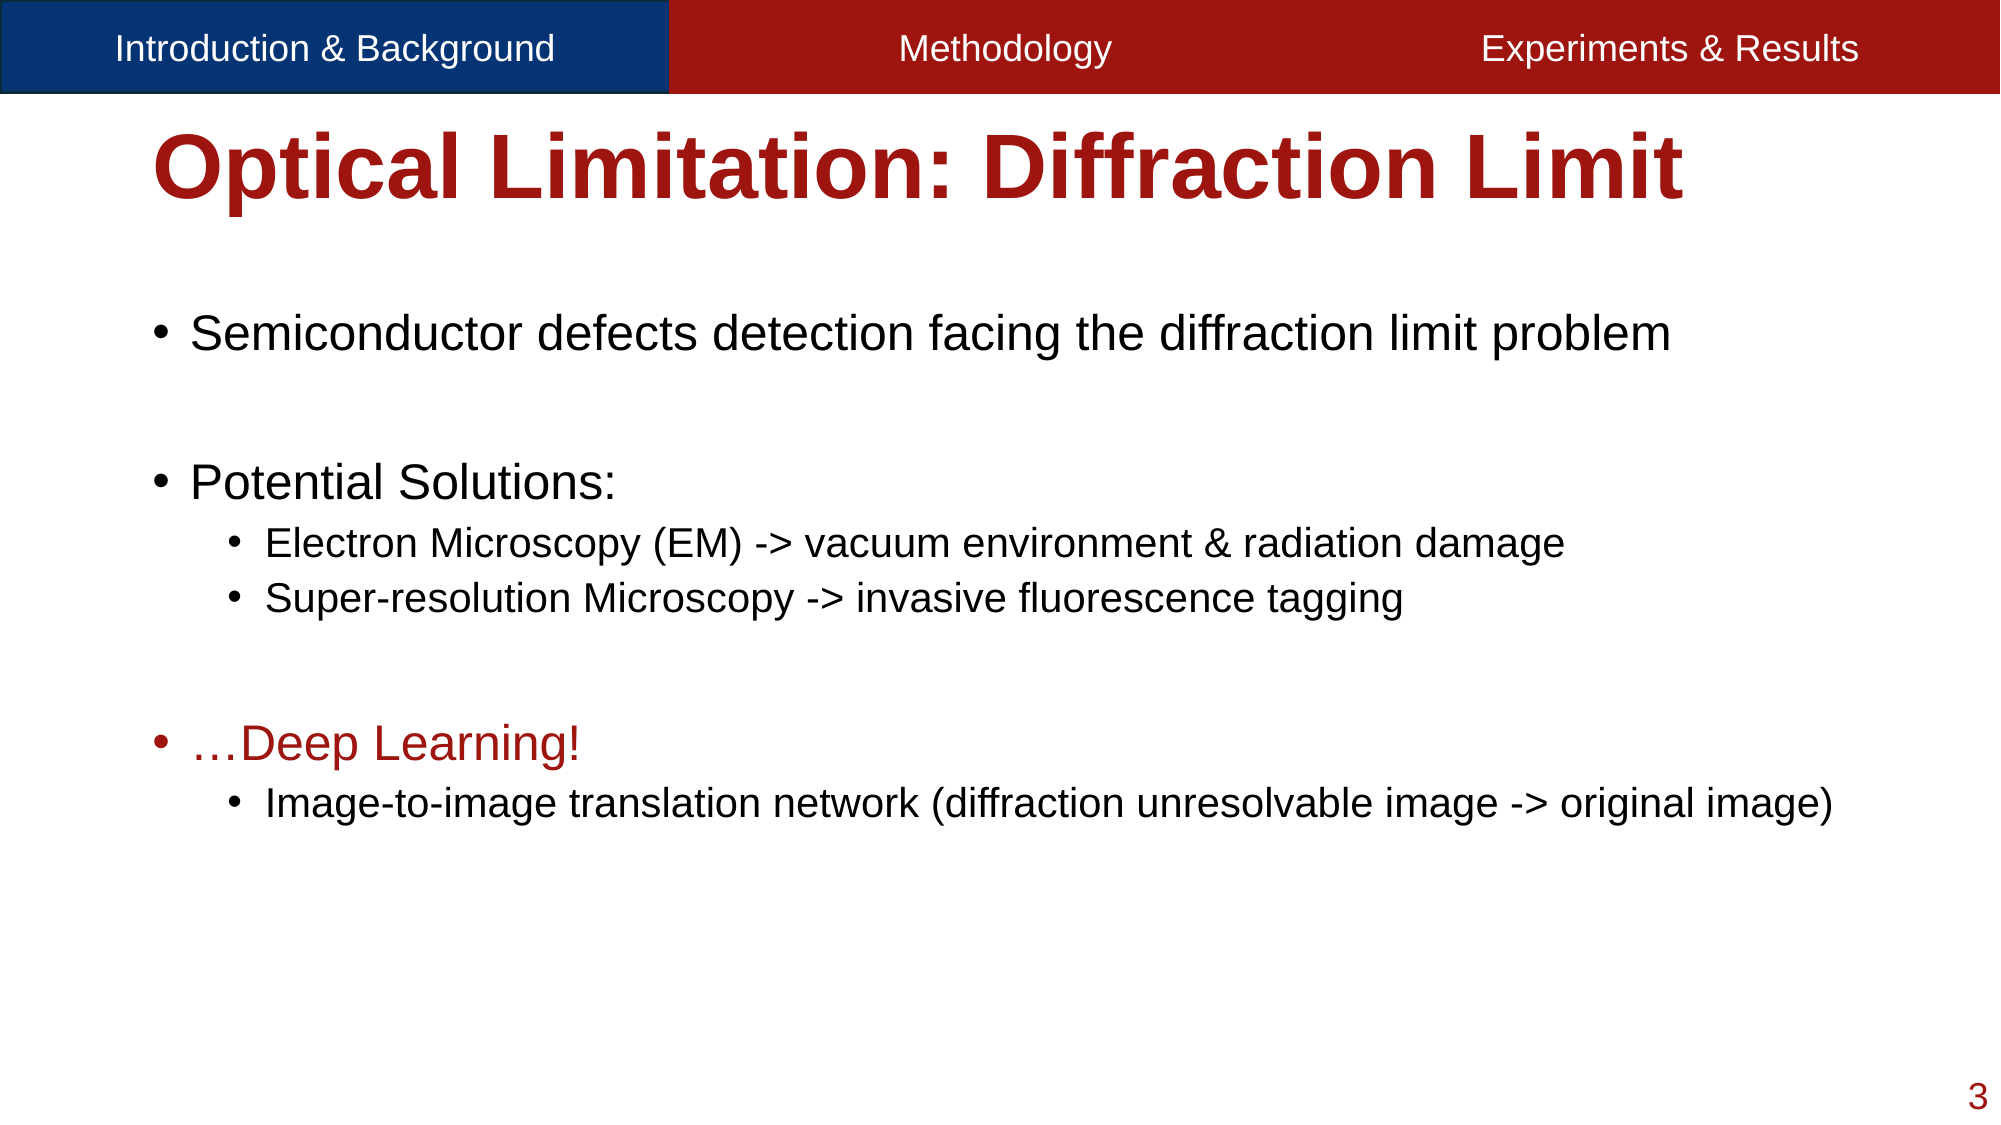

Introduction & Background
Methodology
Experiments & Results
# Optical Limitation: Diffraction Limit
Semiconductor defects detection facing the diffraction limit problem

Potential Solutions:
Electron Microscopy (EM) -> vacuum environment & radiation damage
Super-resolution Microscopy -> invasive fluorescence tagging

…Deep Learning!
Image-to-image translation network (diffraction unresolvable image -> original image)

3